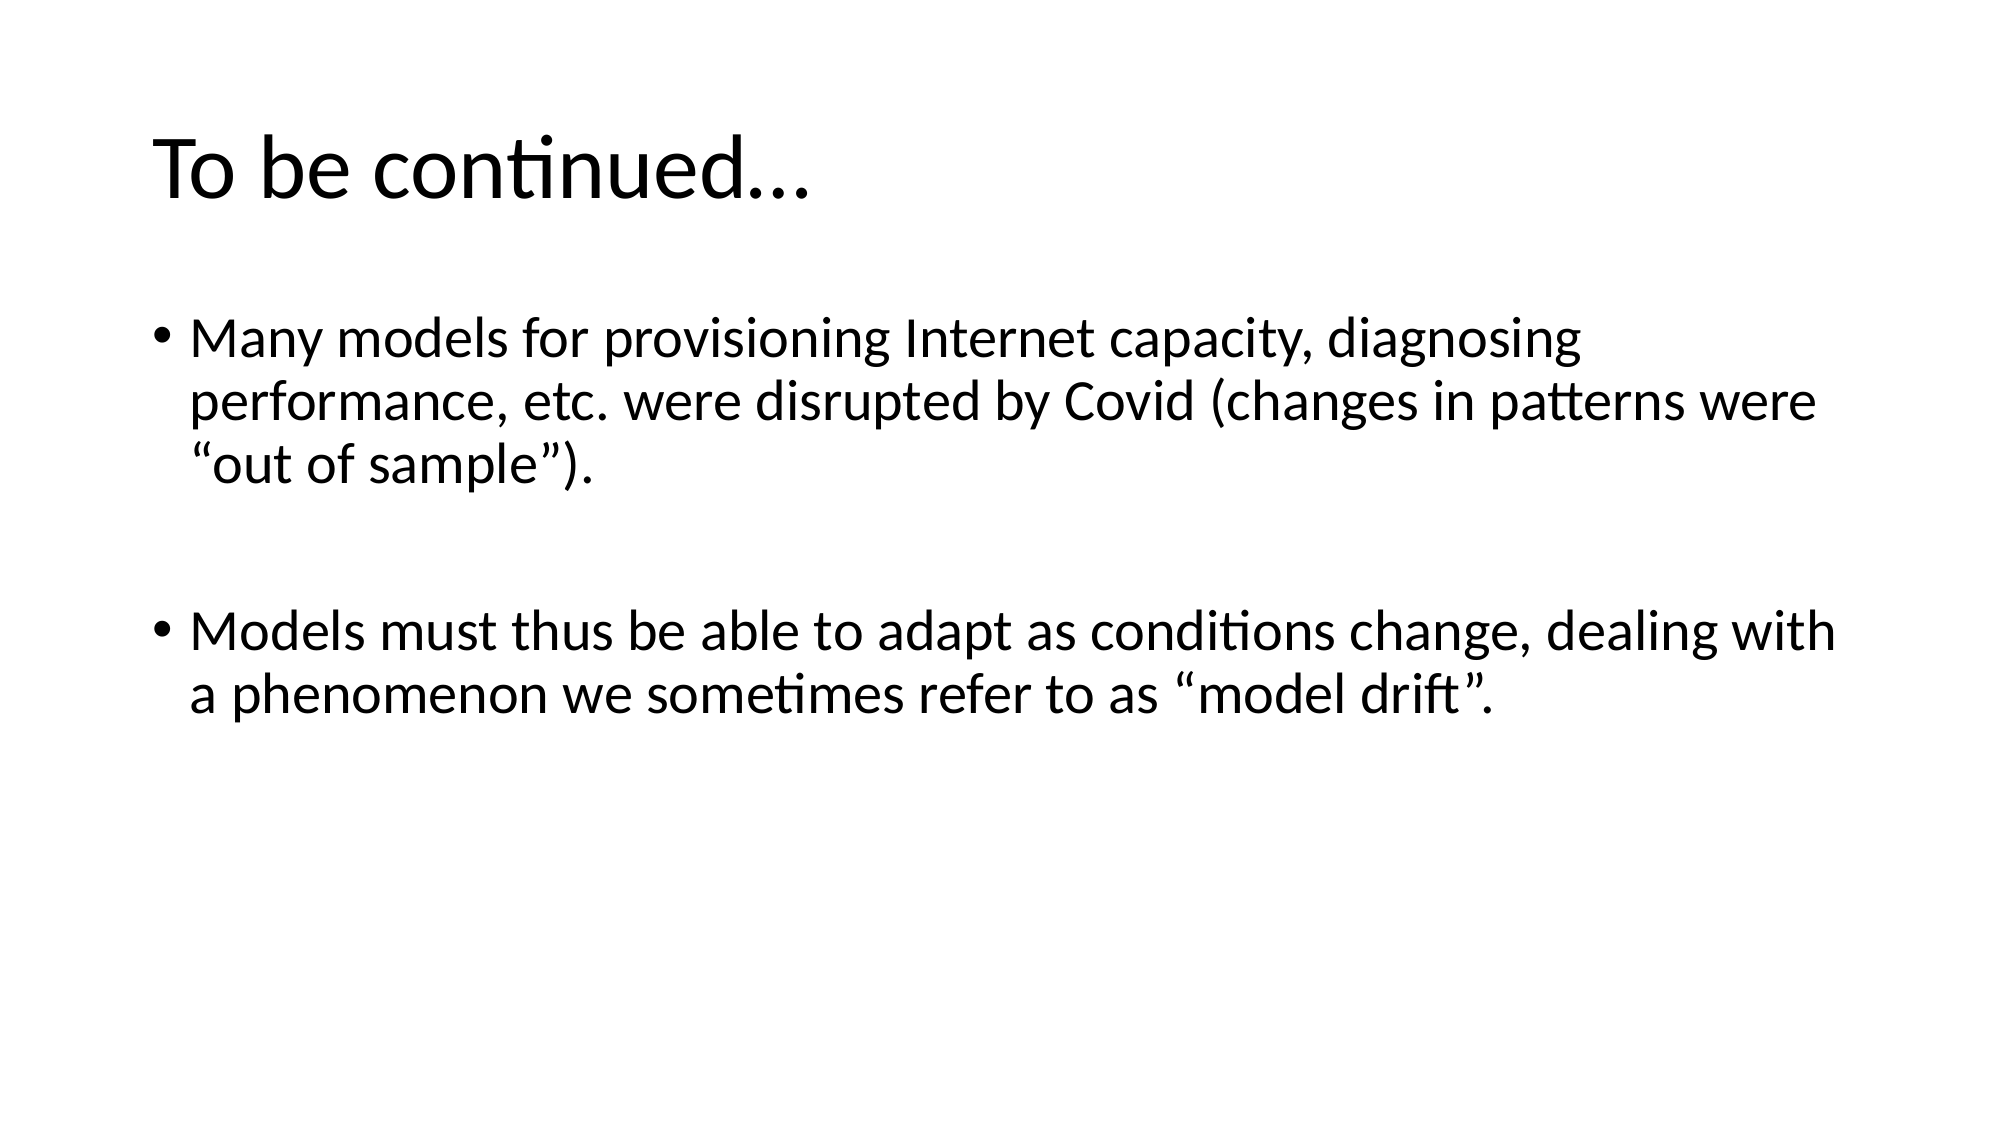

# To be continued…
Many models for provisioning Internet capacity, diagnosing performance, etc. were disrupted by Covid (changes in patterns were “out of sample”).

Models must thus be able to adapt as conditions change, dealing with a phenomenon we sometimes refer to as “model drift”.